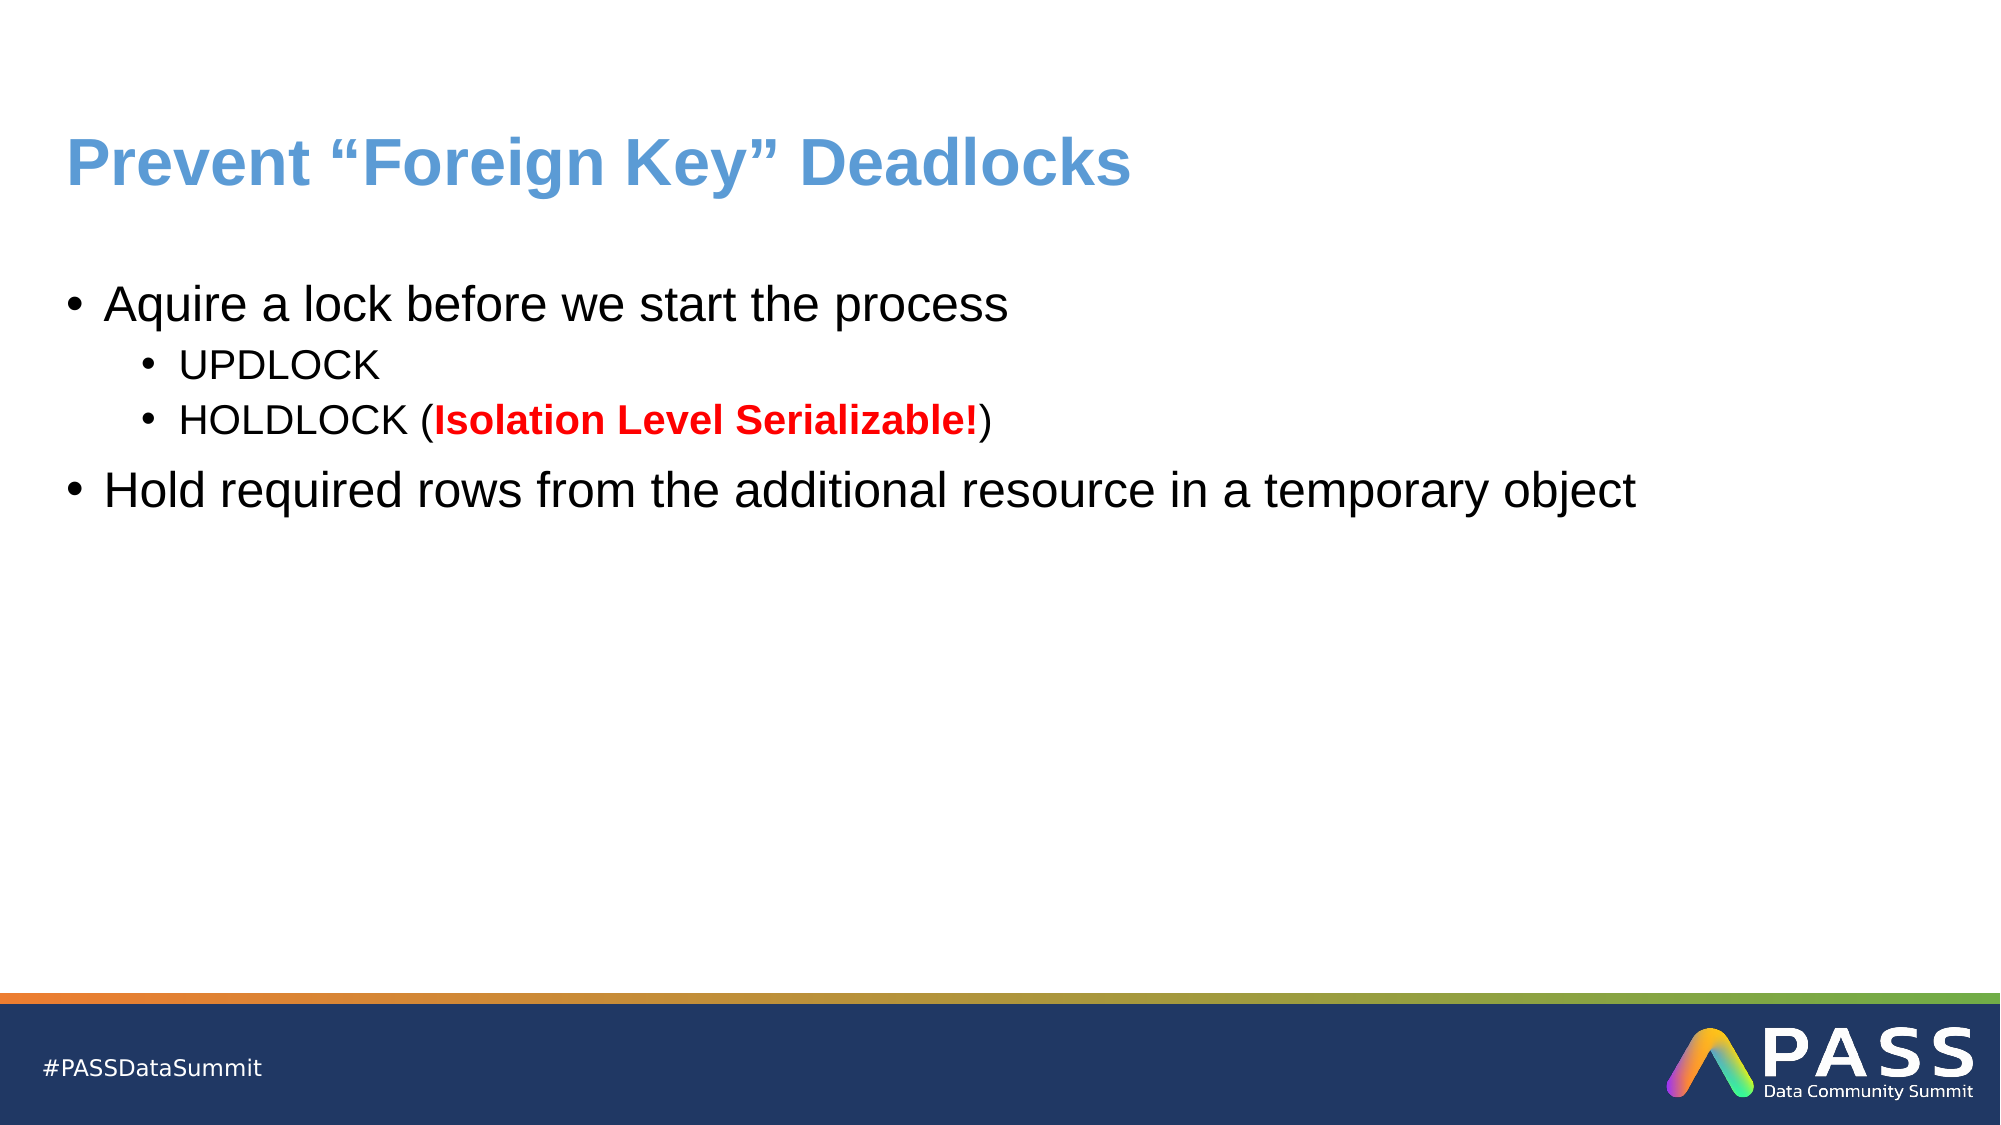

# Prevent “Foreign Key” Deadlocks
Aquire a lock before we start the process
UPDLOCK
HOLDLOCK (Isolation Level Serializable!)
Hold required rows from the additional resource in a temporary object